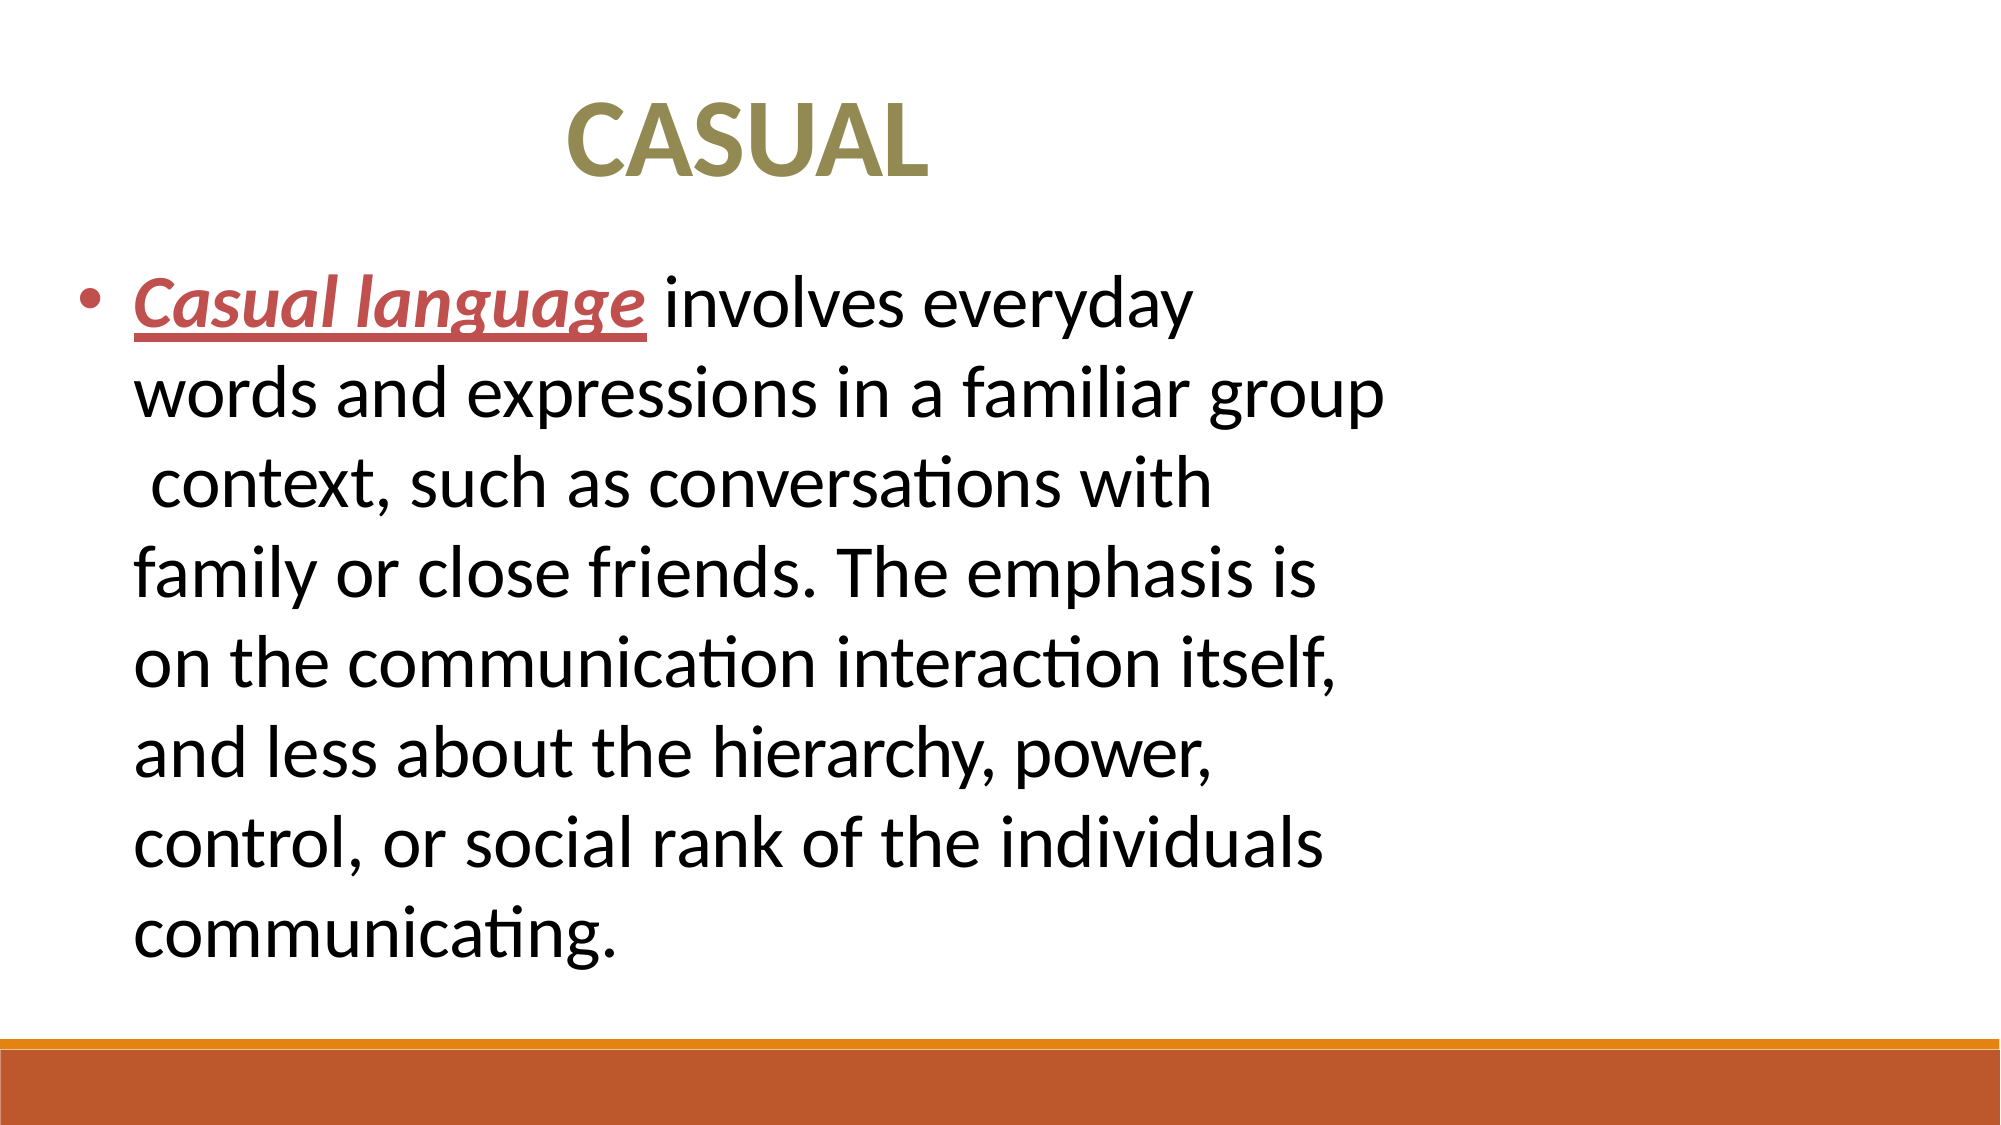

CASUAL
Casual language involves everyday  words and expressions in a familiar group  context, such as conversations with  family or close friends. The emphasis is  on the communication interaction itself,  and less about the hierarchy, power,  control, or social rank of the individuals  communicating.